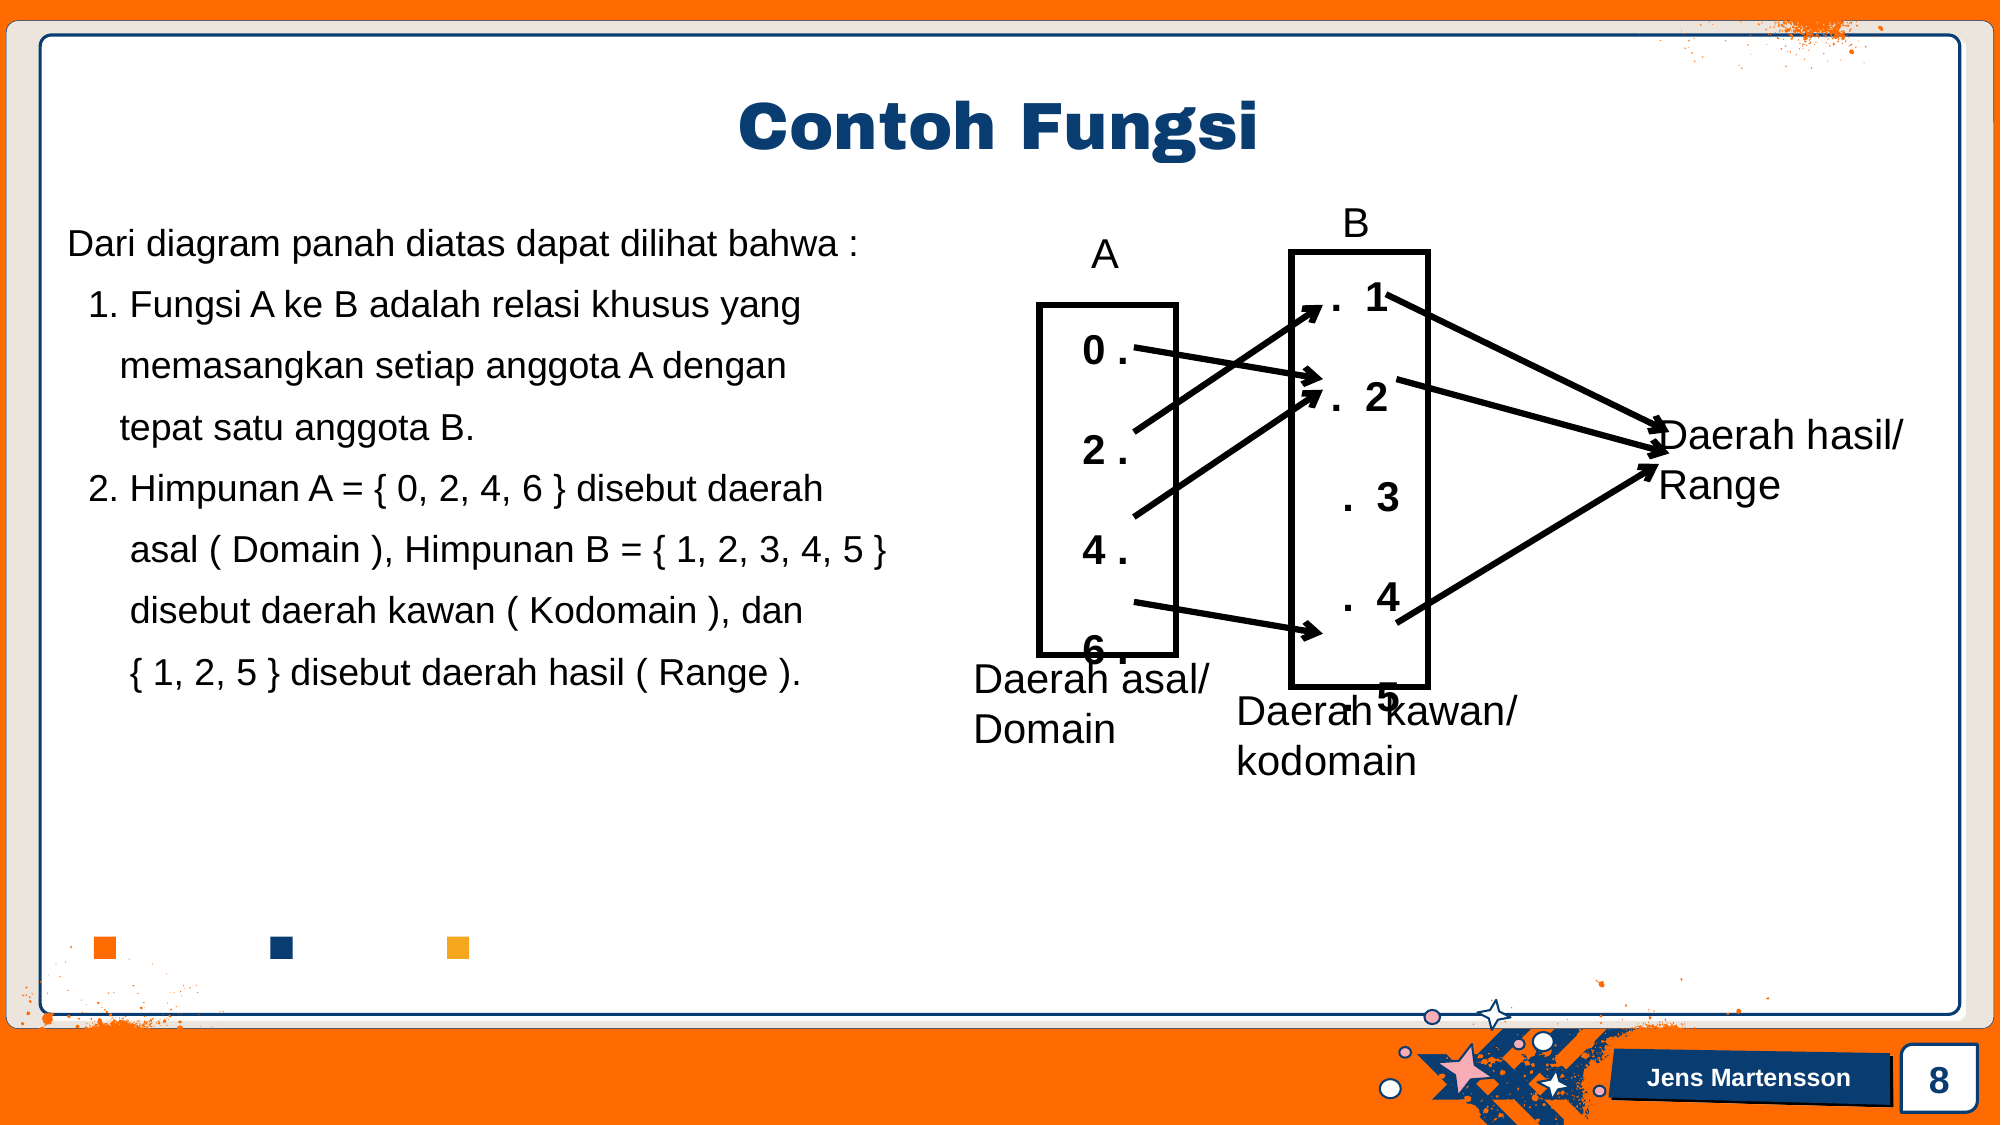

# Contoh Fungsi
B
A

.  1

.  2

 .  3

 .  4

 .  5

0 .

2 .

4 .

6 .

Daerah hasil/
Range

Daerah asal/
Domain
Daerah kawan/
kodomain
Dari diagram panah diatas dapat dilihat bahwa :
  1. Fungsi A ke B adalah relasi khusus yang
     memasangkan setiap anggota A dengan
     tepat satu anggota B.
  2. Himpunan A = { 0, 2, 4, 6 } disebut daerah
      asal ( Domain ), Himpunan B = { 1, 2, 3, 4, 5 }
      disebut daerah kawan ( Kodomain ), dan
      { 1, 2, 5 } disebut daerah hasil ( Range ).

8